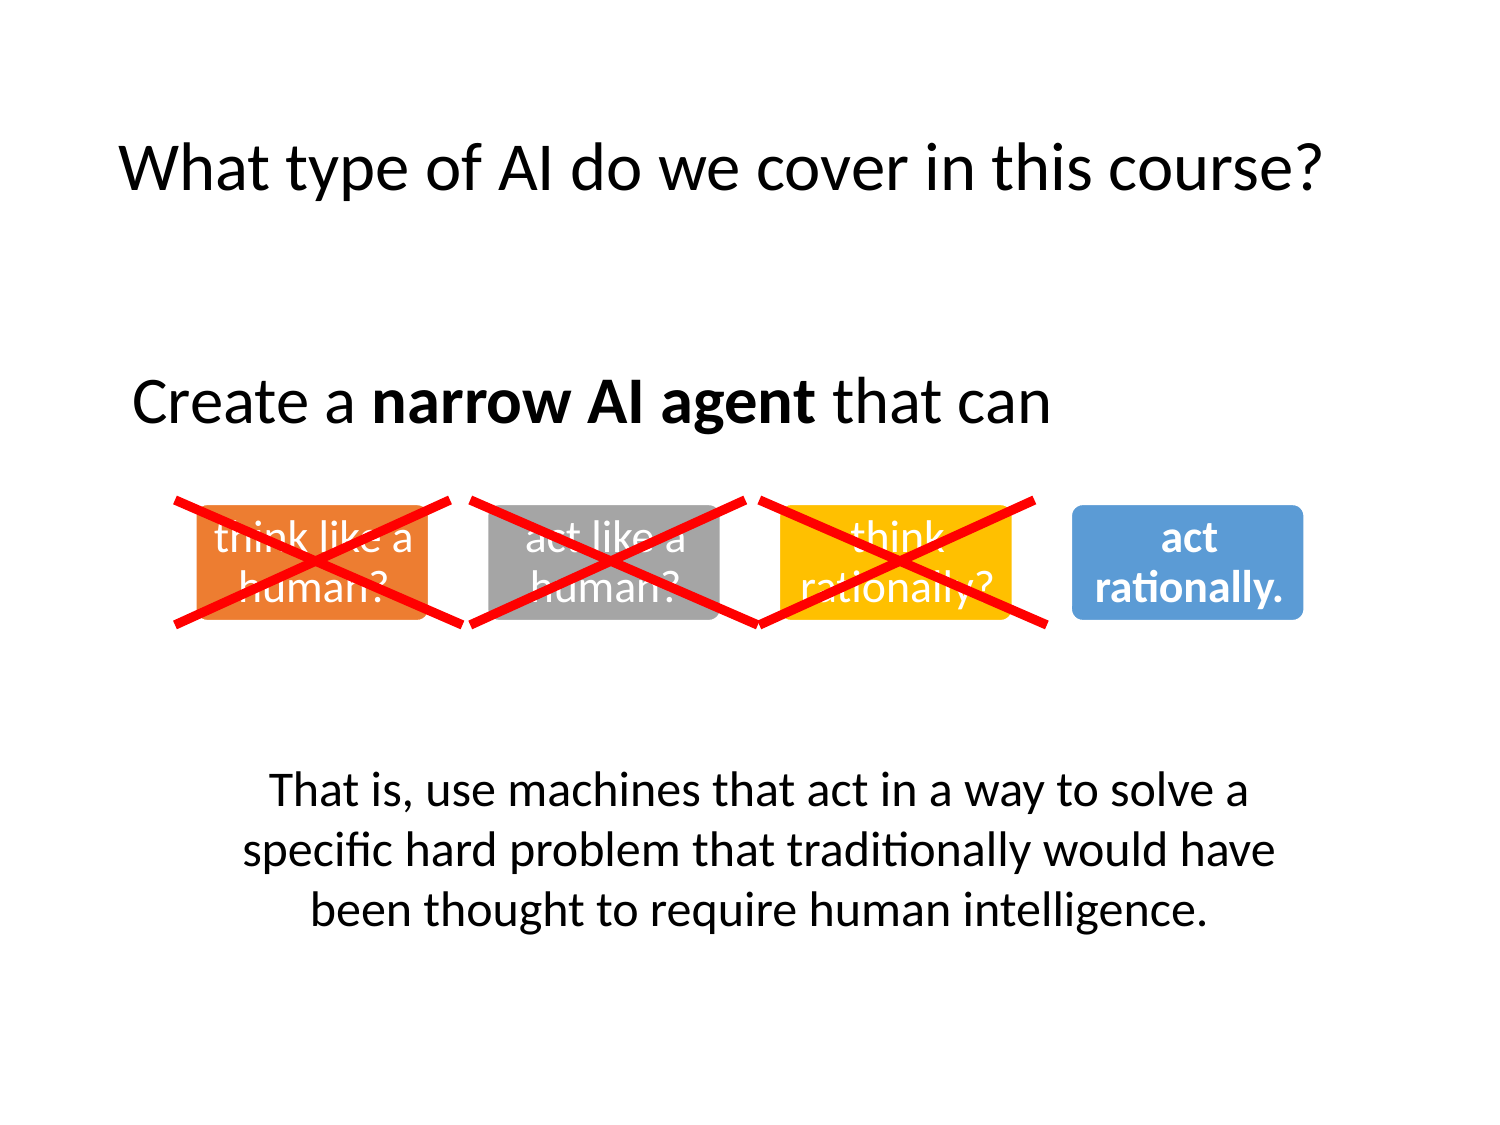

# What type of AI do we cover in this course?
think like a human?
act like a human?
think rationally?
act rationally.
Create a narrow AI agent that can
That is, use machines that act in a way to solve a specific hard problem that traditionally would have been thought to require human intelligence.